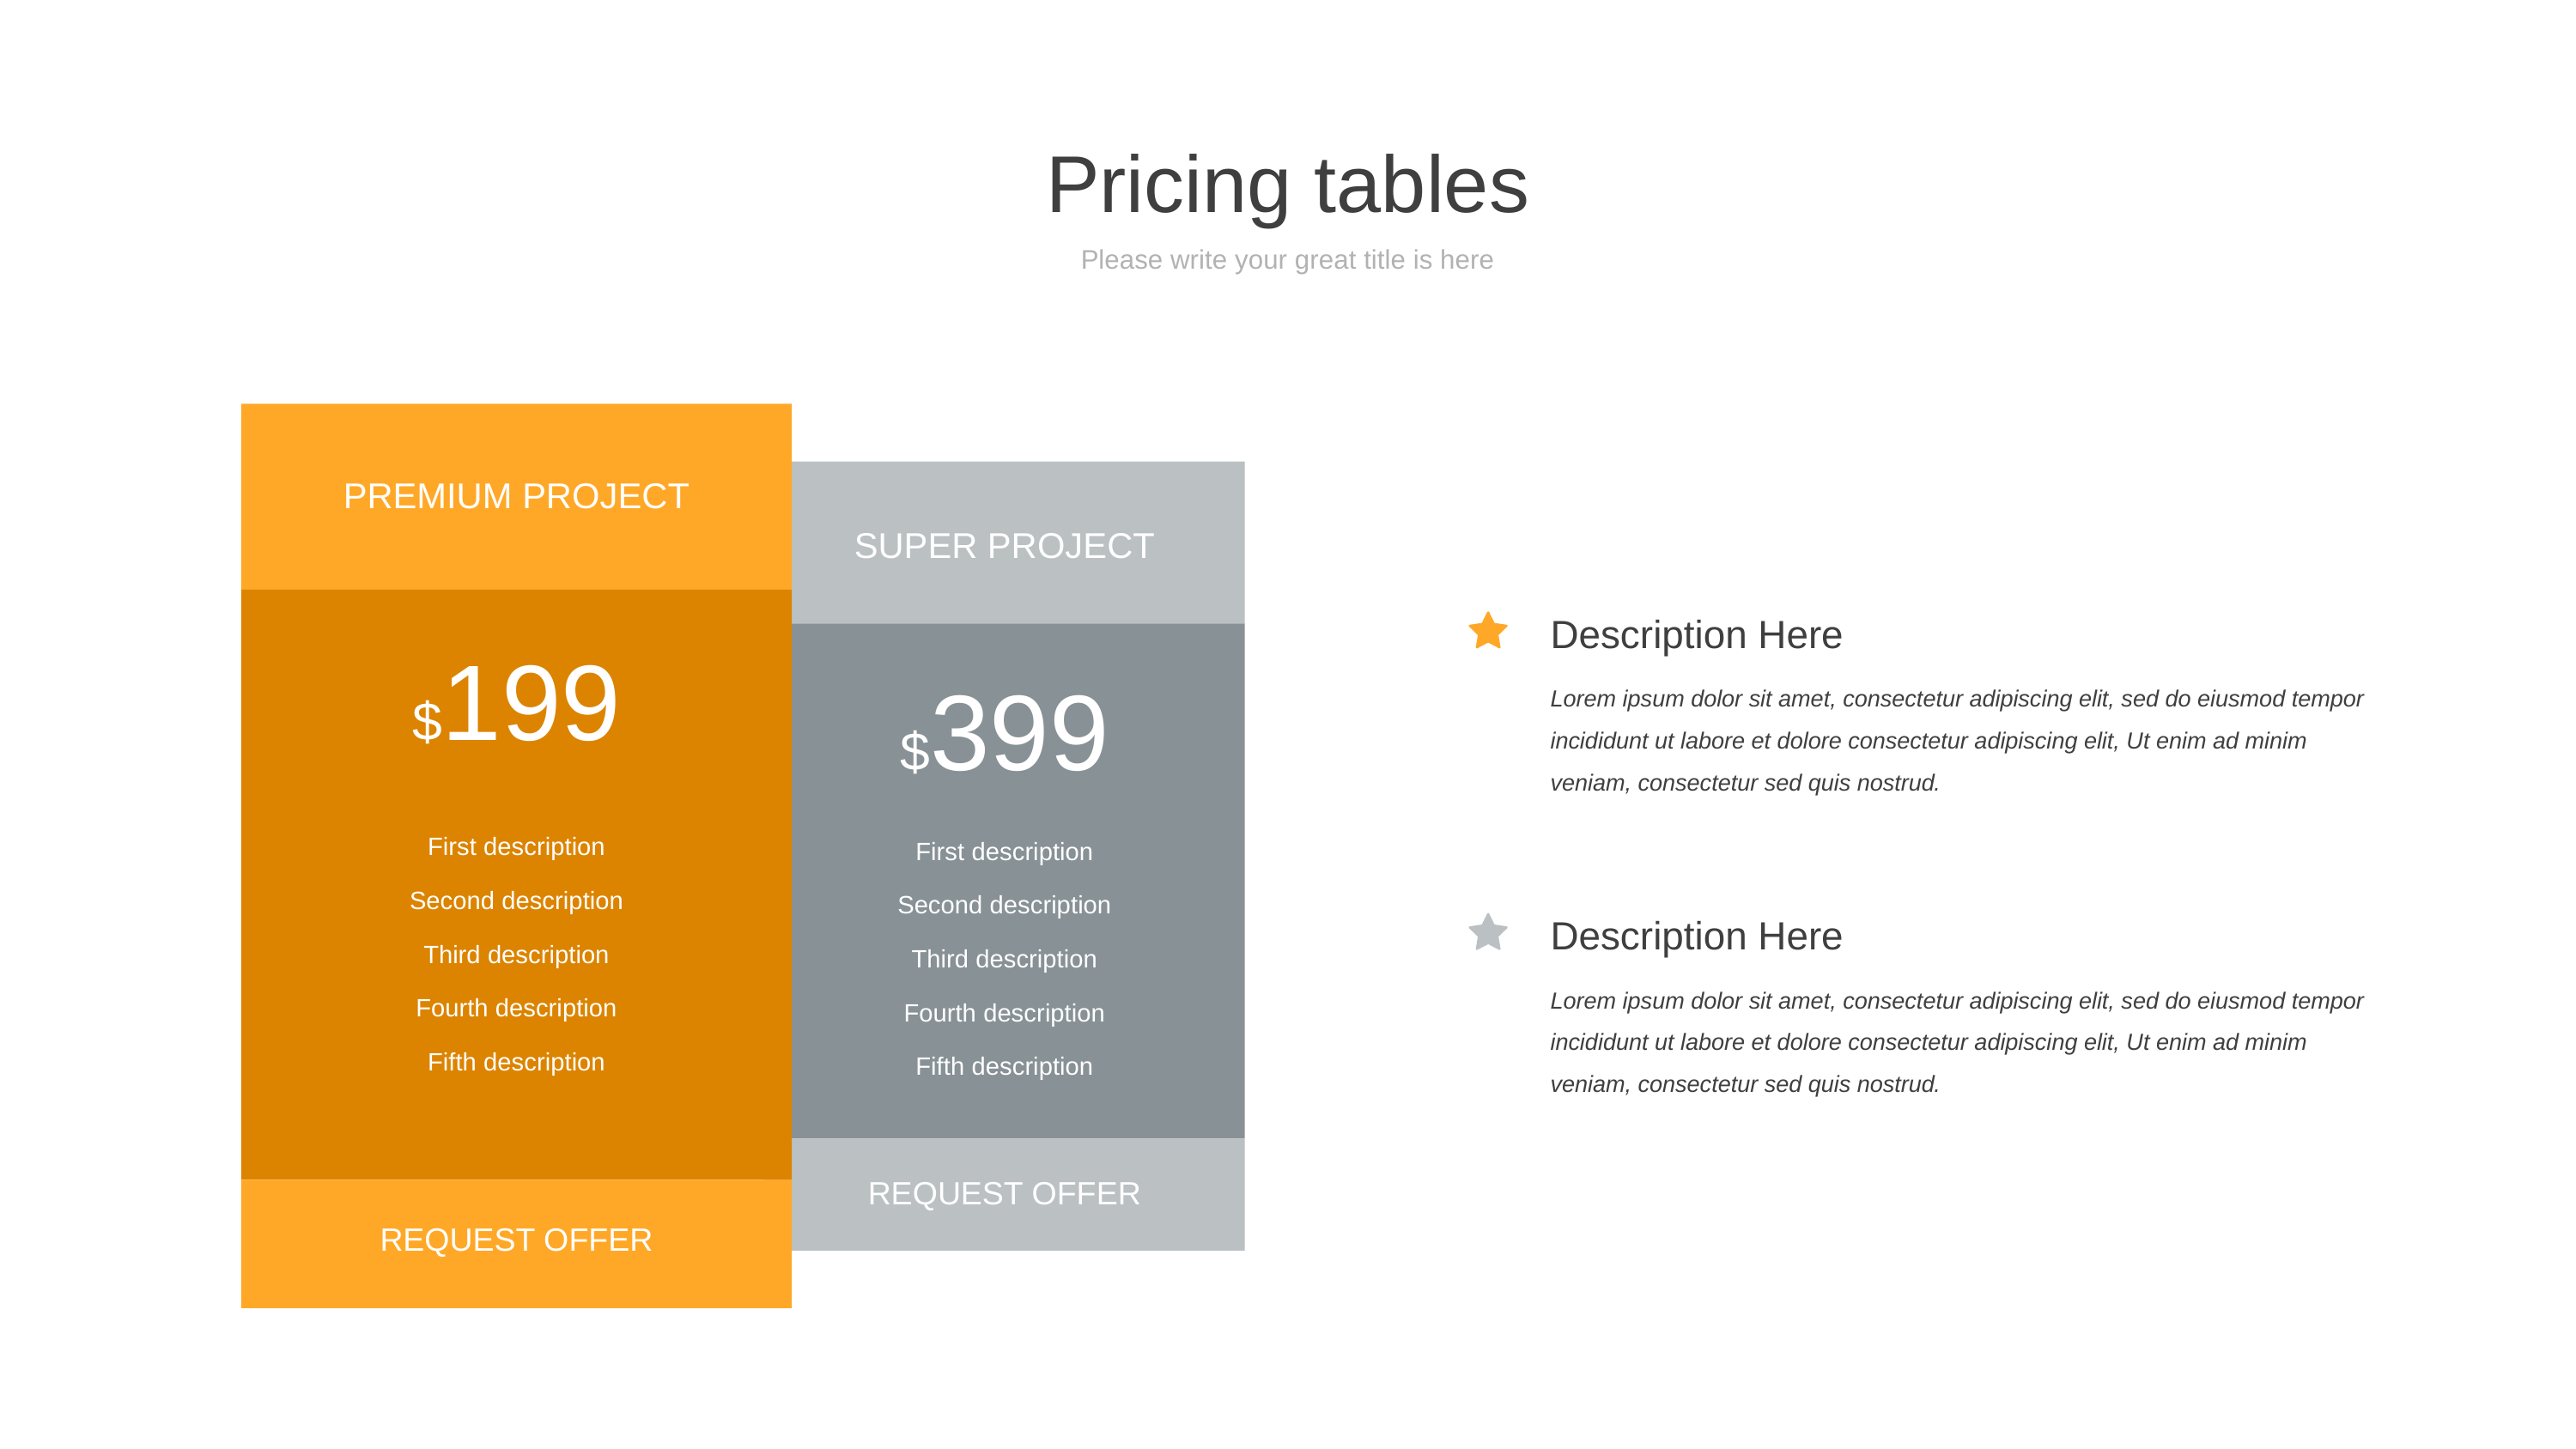

Pricing tables
Please write your great title is here

PREMIUM PROJECT
SUPER PROJECT
Description Here

$199
$399
Lorem ipsum dolor sit amet, consectetur adipiscing elit, sed do eiusmod tempor incididunt ut labore et dolore consectetur adipiscing elit, Ut enim ad minim veniam, consectetur sed quis nostrud.
First description
Second description
Third description
Fourth description
Fifth description
First description
Second description
Third description
Fourth description
Fifth description

Description Here

Lorem ipsum dolor sit amet, consectetur adipiscing elit, sed do eiusmod tempor incididunt ut labore et dolore consectetur adipiscing elit, Ut enim ad minim veniam, consectetur sed quis nostrud.

REQUEST OFFER
REQUEST OFFER